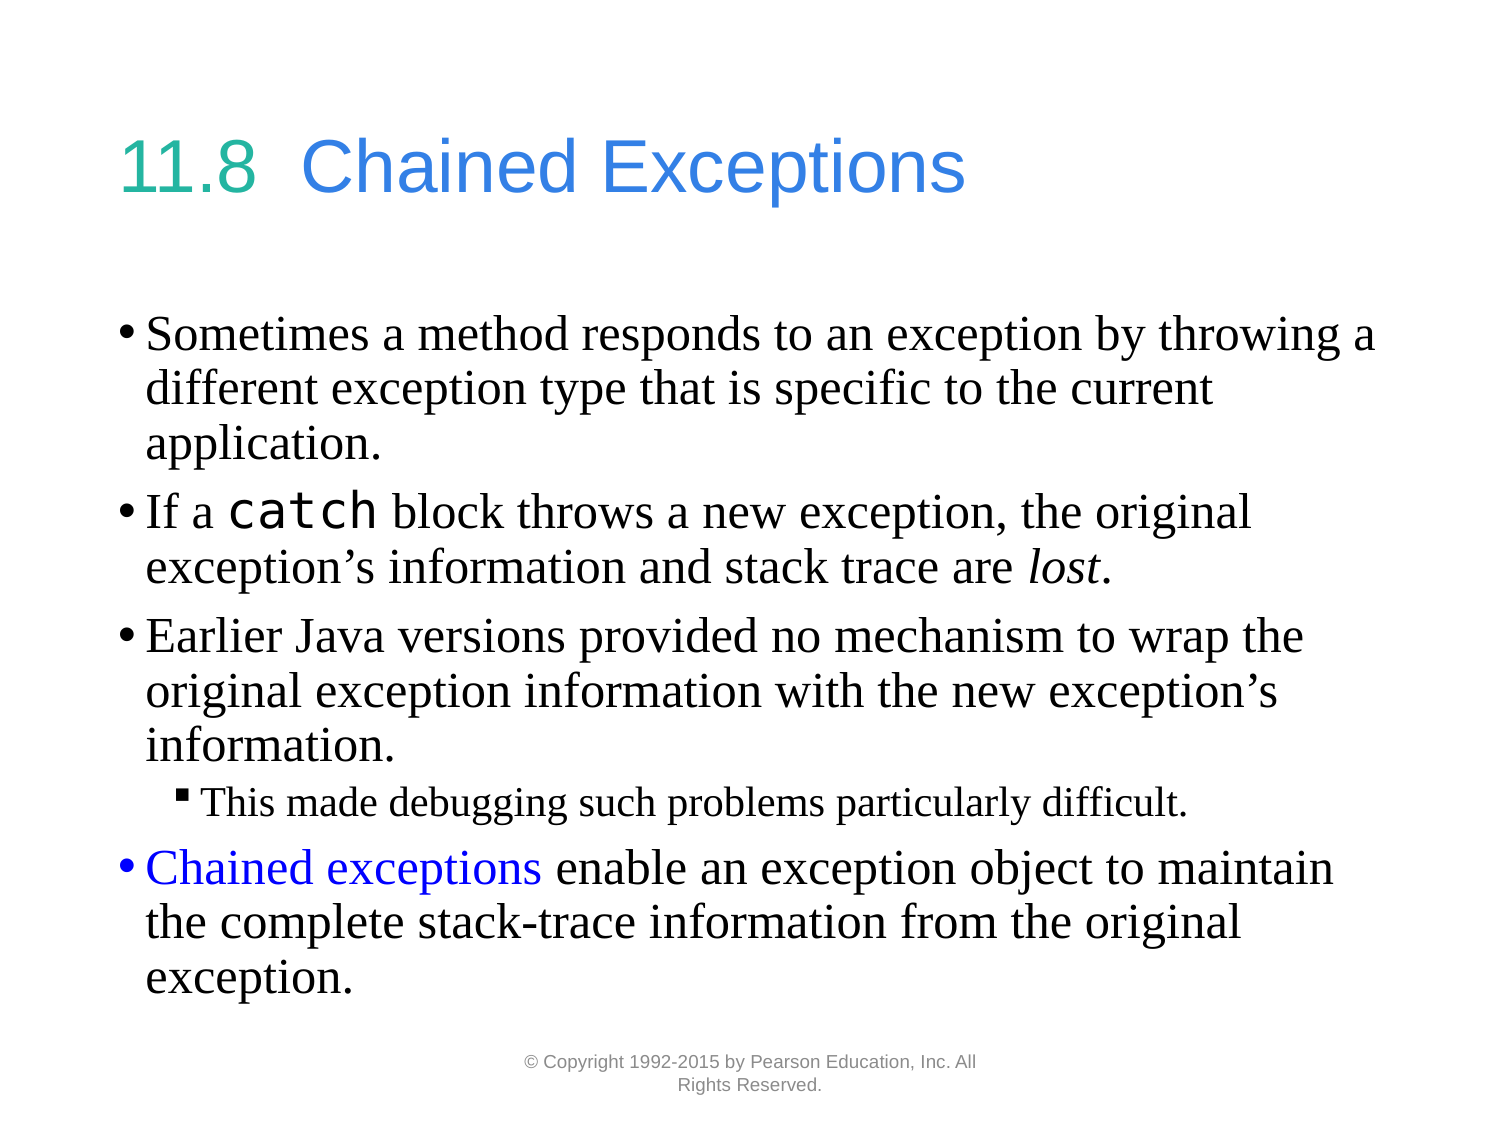

# 11.8  Chained Exceptions
Sometimes a method responds to an exception by throwing a different exception type that is specific to the current application.
If a catch block throws a new exception, the original exception’s information and stack trace are lost.
Earlier Java versions provided no mechanism to wrap the original exception information with the new exception’s information.
This made debugging such problems particularly difficult.
Chained exceptions enable an exception object to maintain the complete stack-trace information from the original exception.
© Copyright 1992-2015 by Pearson Education, Inc. All Rights Reserved.